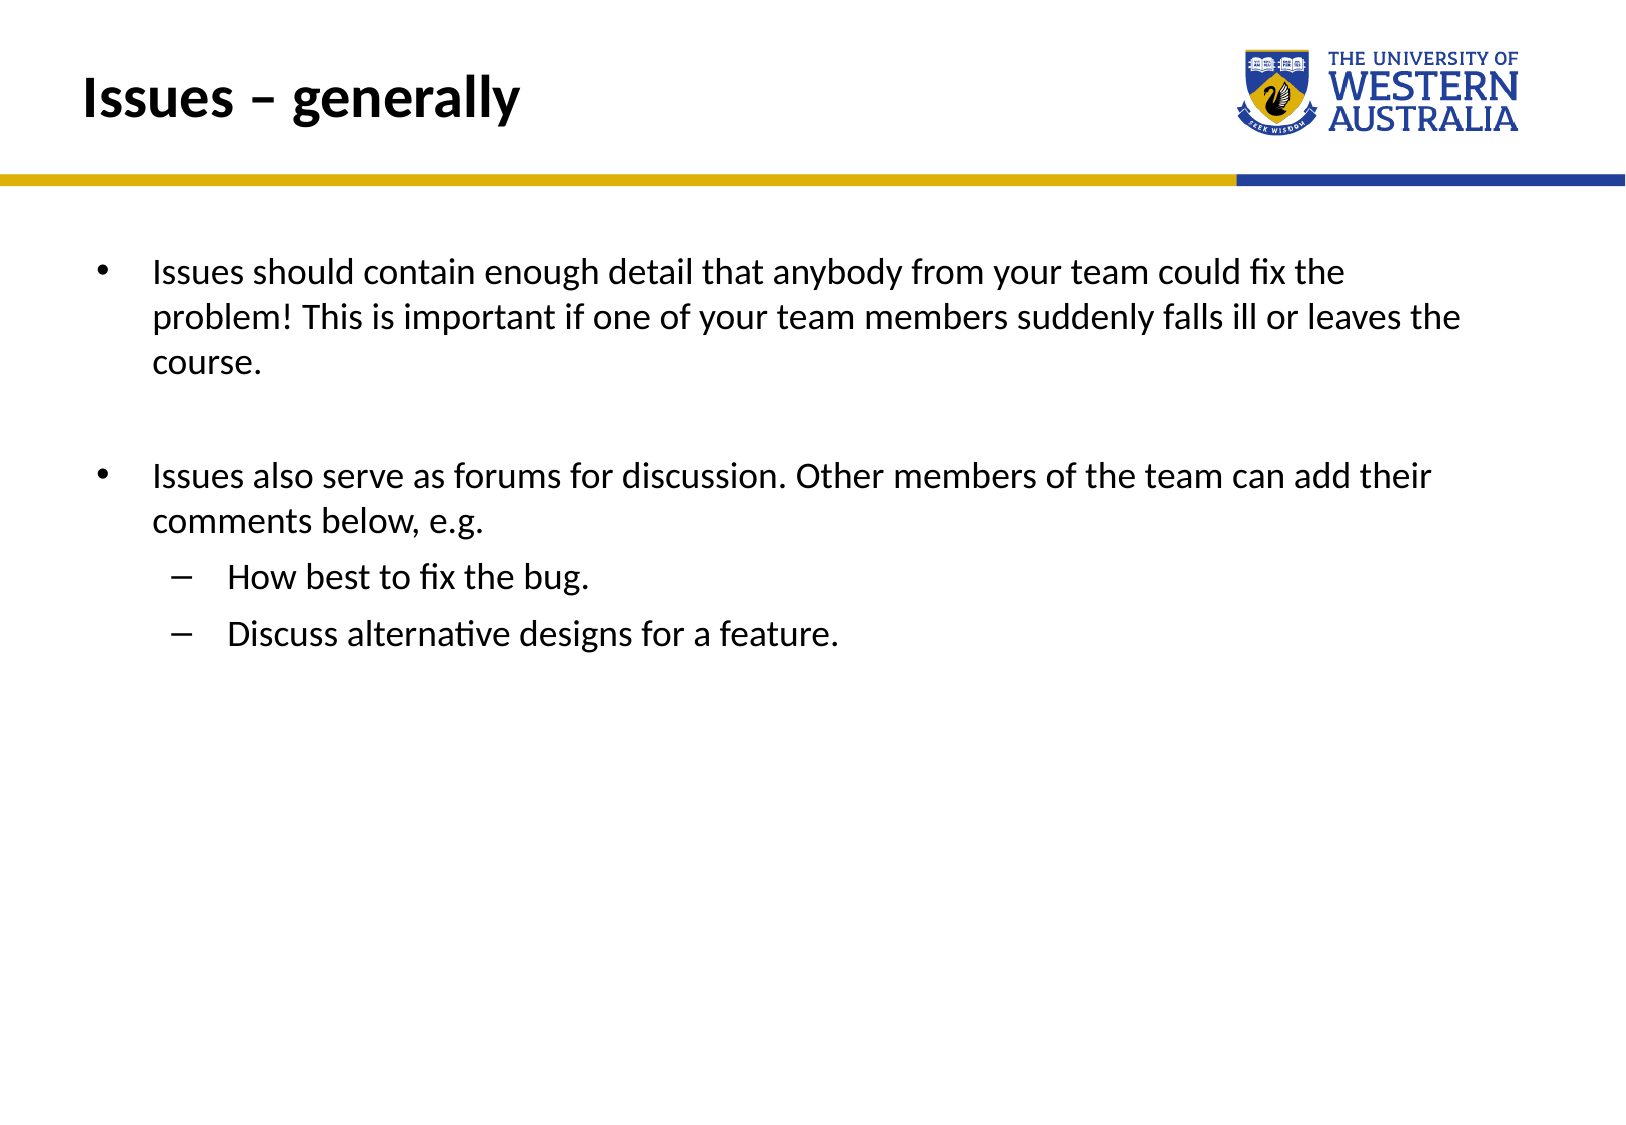

Issues – generally
Issues should contain enough detail that anybody from your team could fix the problem! This is important if one of your team members suddenly falls ill or leaves the course.

Issues also serve as forums for discussion. Other members of the team can add their comments below, e.g.
How best to fix the bug.
Discuss alternative designs for a feature.